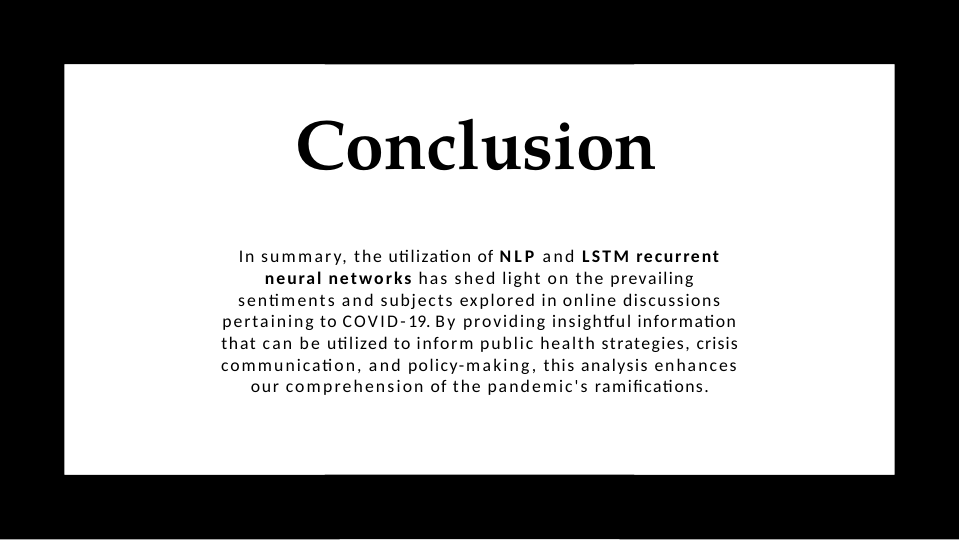

# Conclusion
In summary, the utilization of NLP and LSTM recurrent neural networks has shed light on the prevailing sentiments and subjects explored in online discussions pertaining to COVID-19. By providing insightful information that can be utilized to inform public health strategies, crisis communication, and policy-making, this analysis enhances our comprehension of the pandemic's ramiﬁcations.